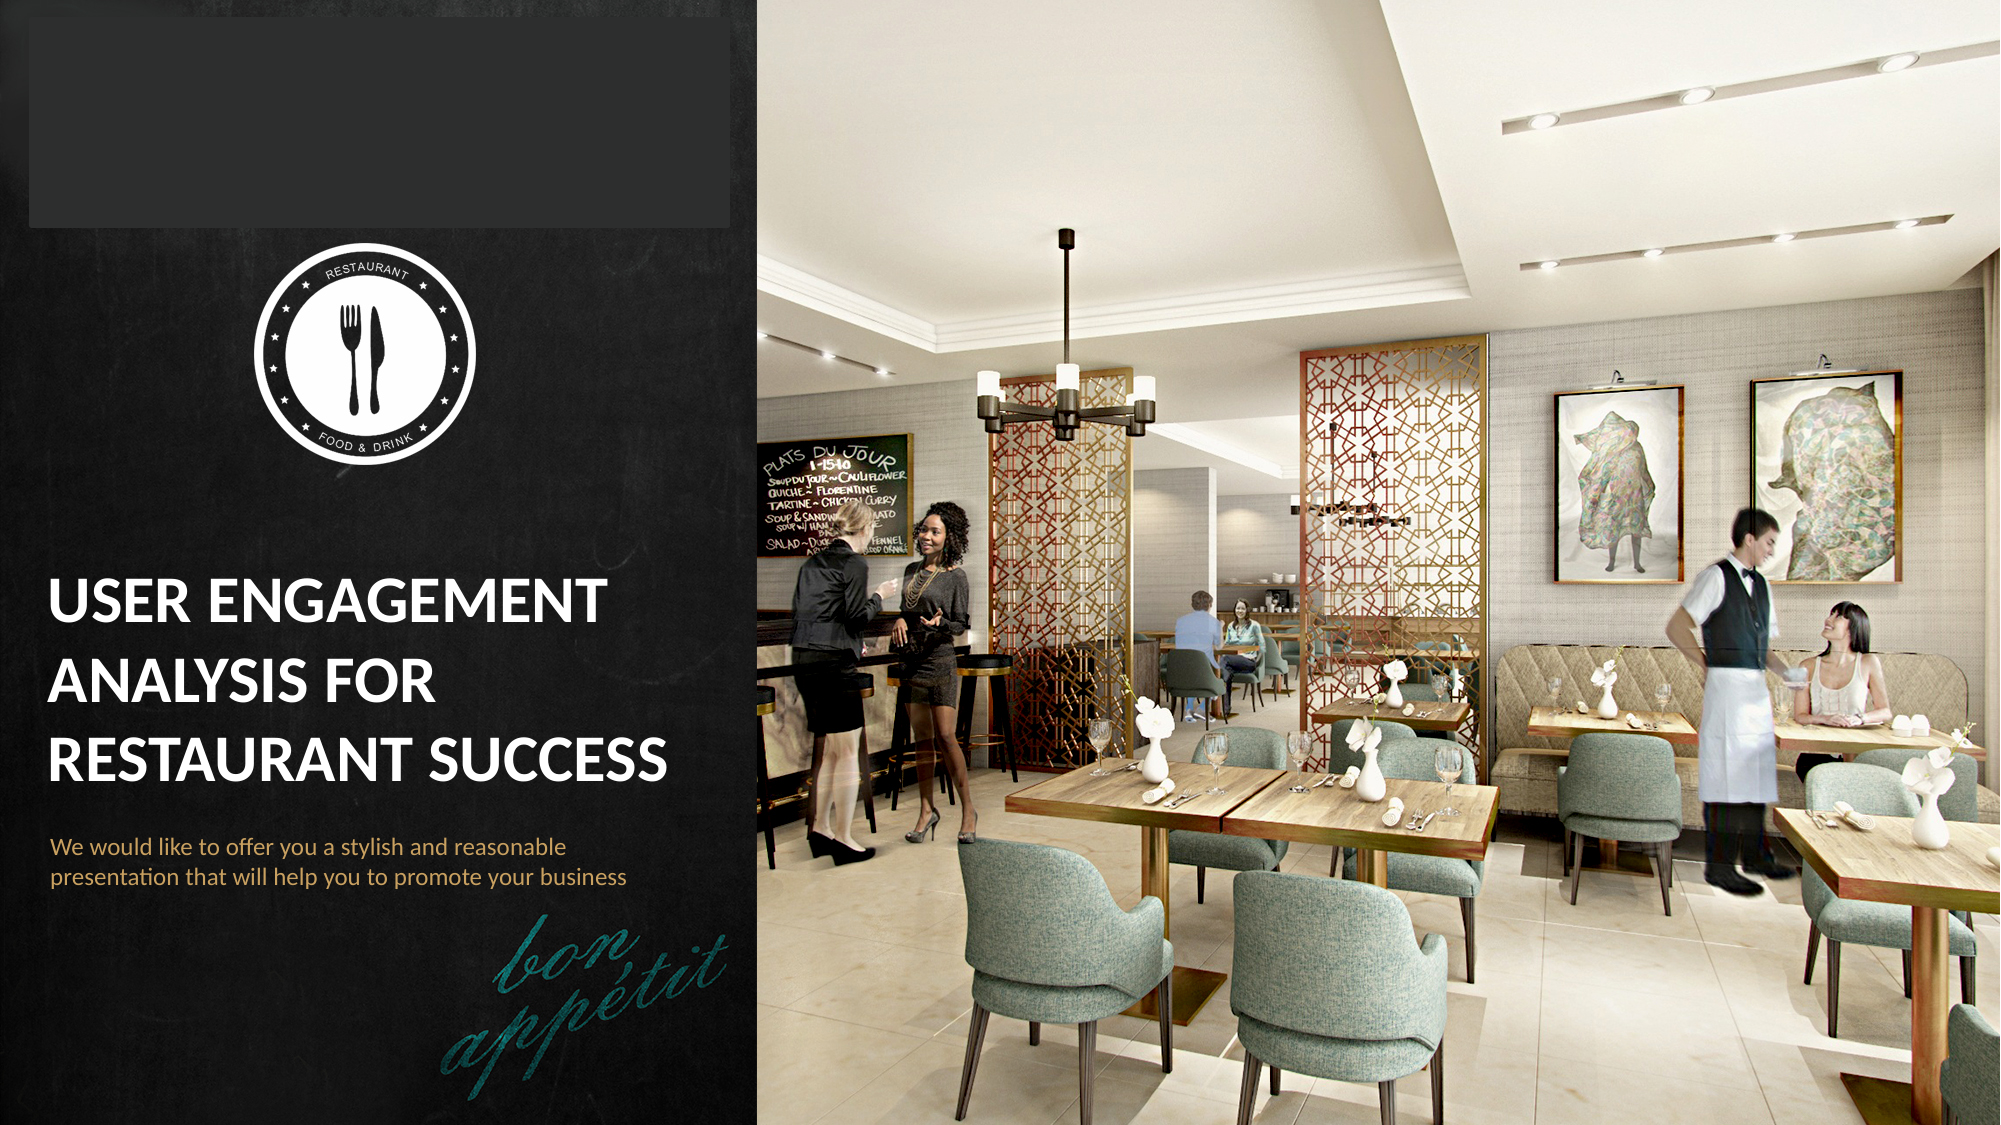

# USER ENGAGEMENT ANALYSIS FOR RESTAURANT SUCCESS
We would like to offer you a stylish and reasonable presentation that will help you to promote your business